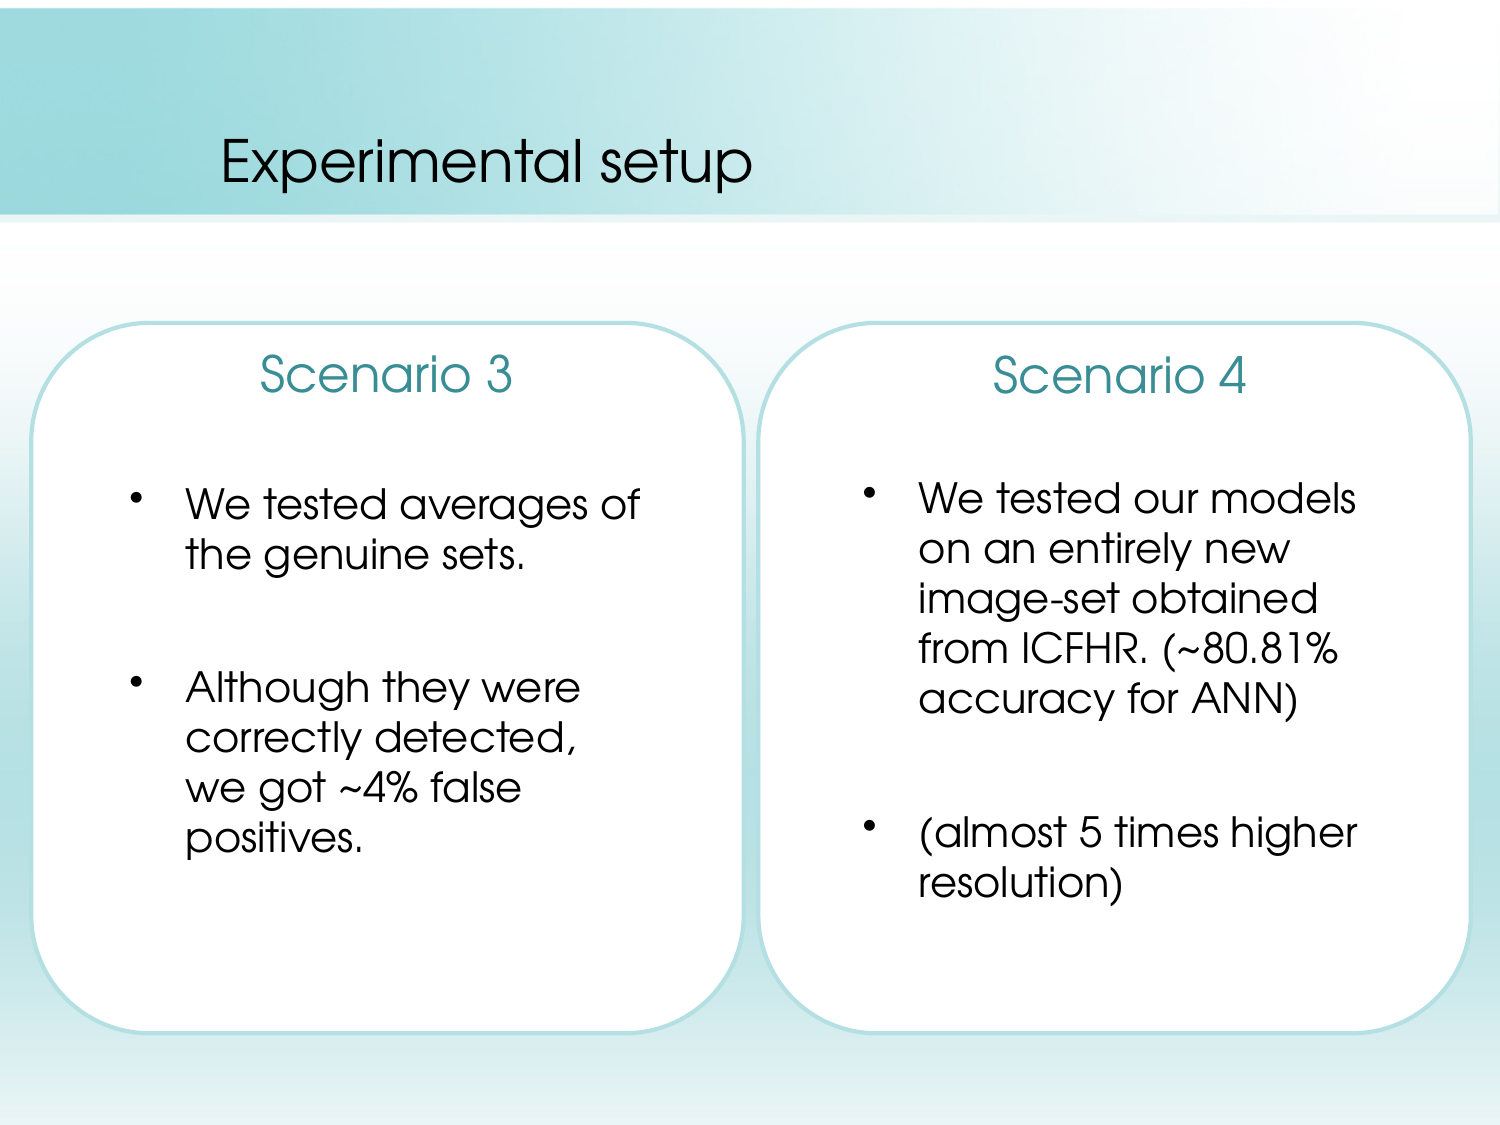

# Experimental setup

Scenario 3

We tested averages of the genuine sets.

Although they were correctly detected, we got ~4% false positives.
Scenario 4

We tested our models on an entirely new image-set obtained from ICFHR. (~80.81% accuracy for ANN)

(almost 5 times higher resolution)